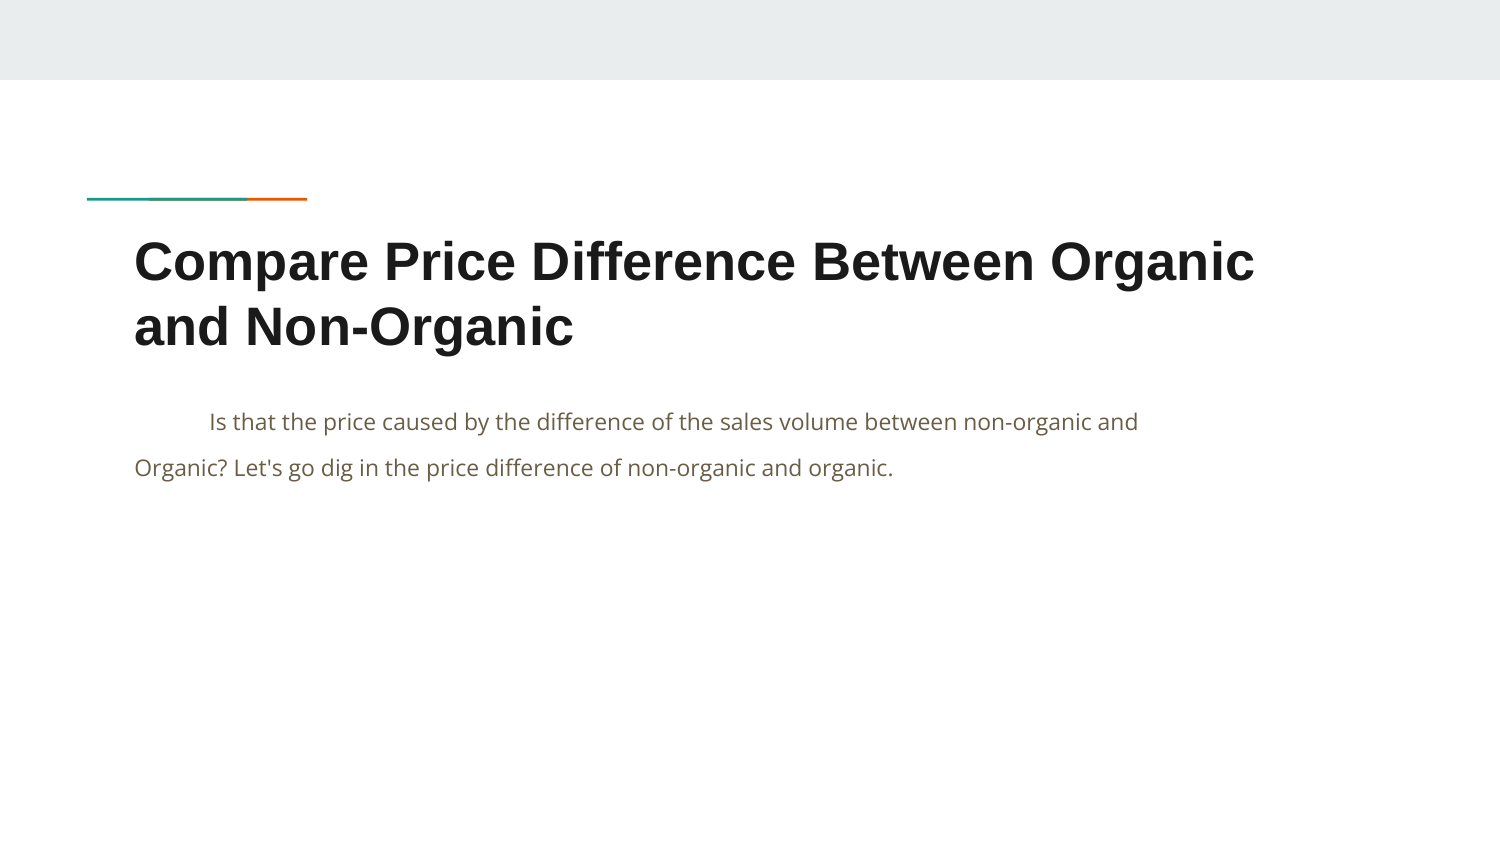

# Compare Price Difference Between Organic and Non-Organic
Is that the price caused by the difference of the sales volume between non-organic and
Organic? Let's go dig in the price difference of non-organic and organic.